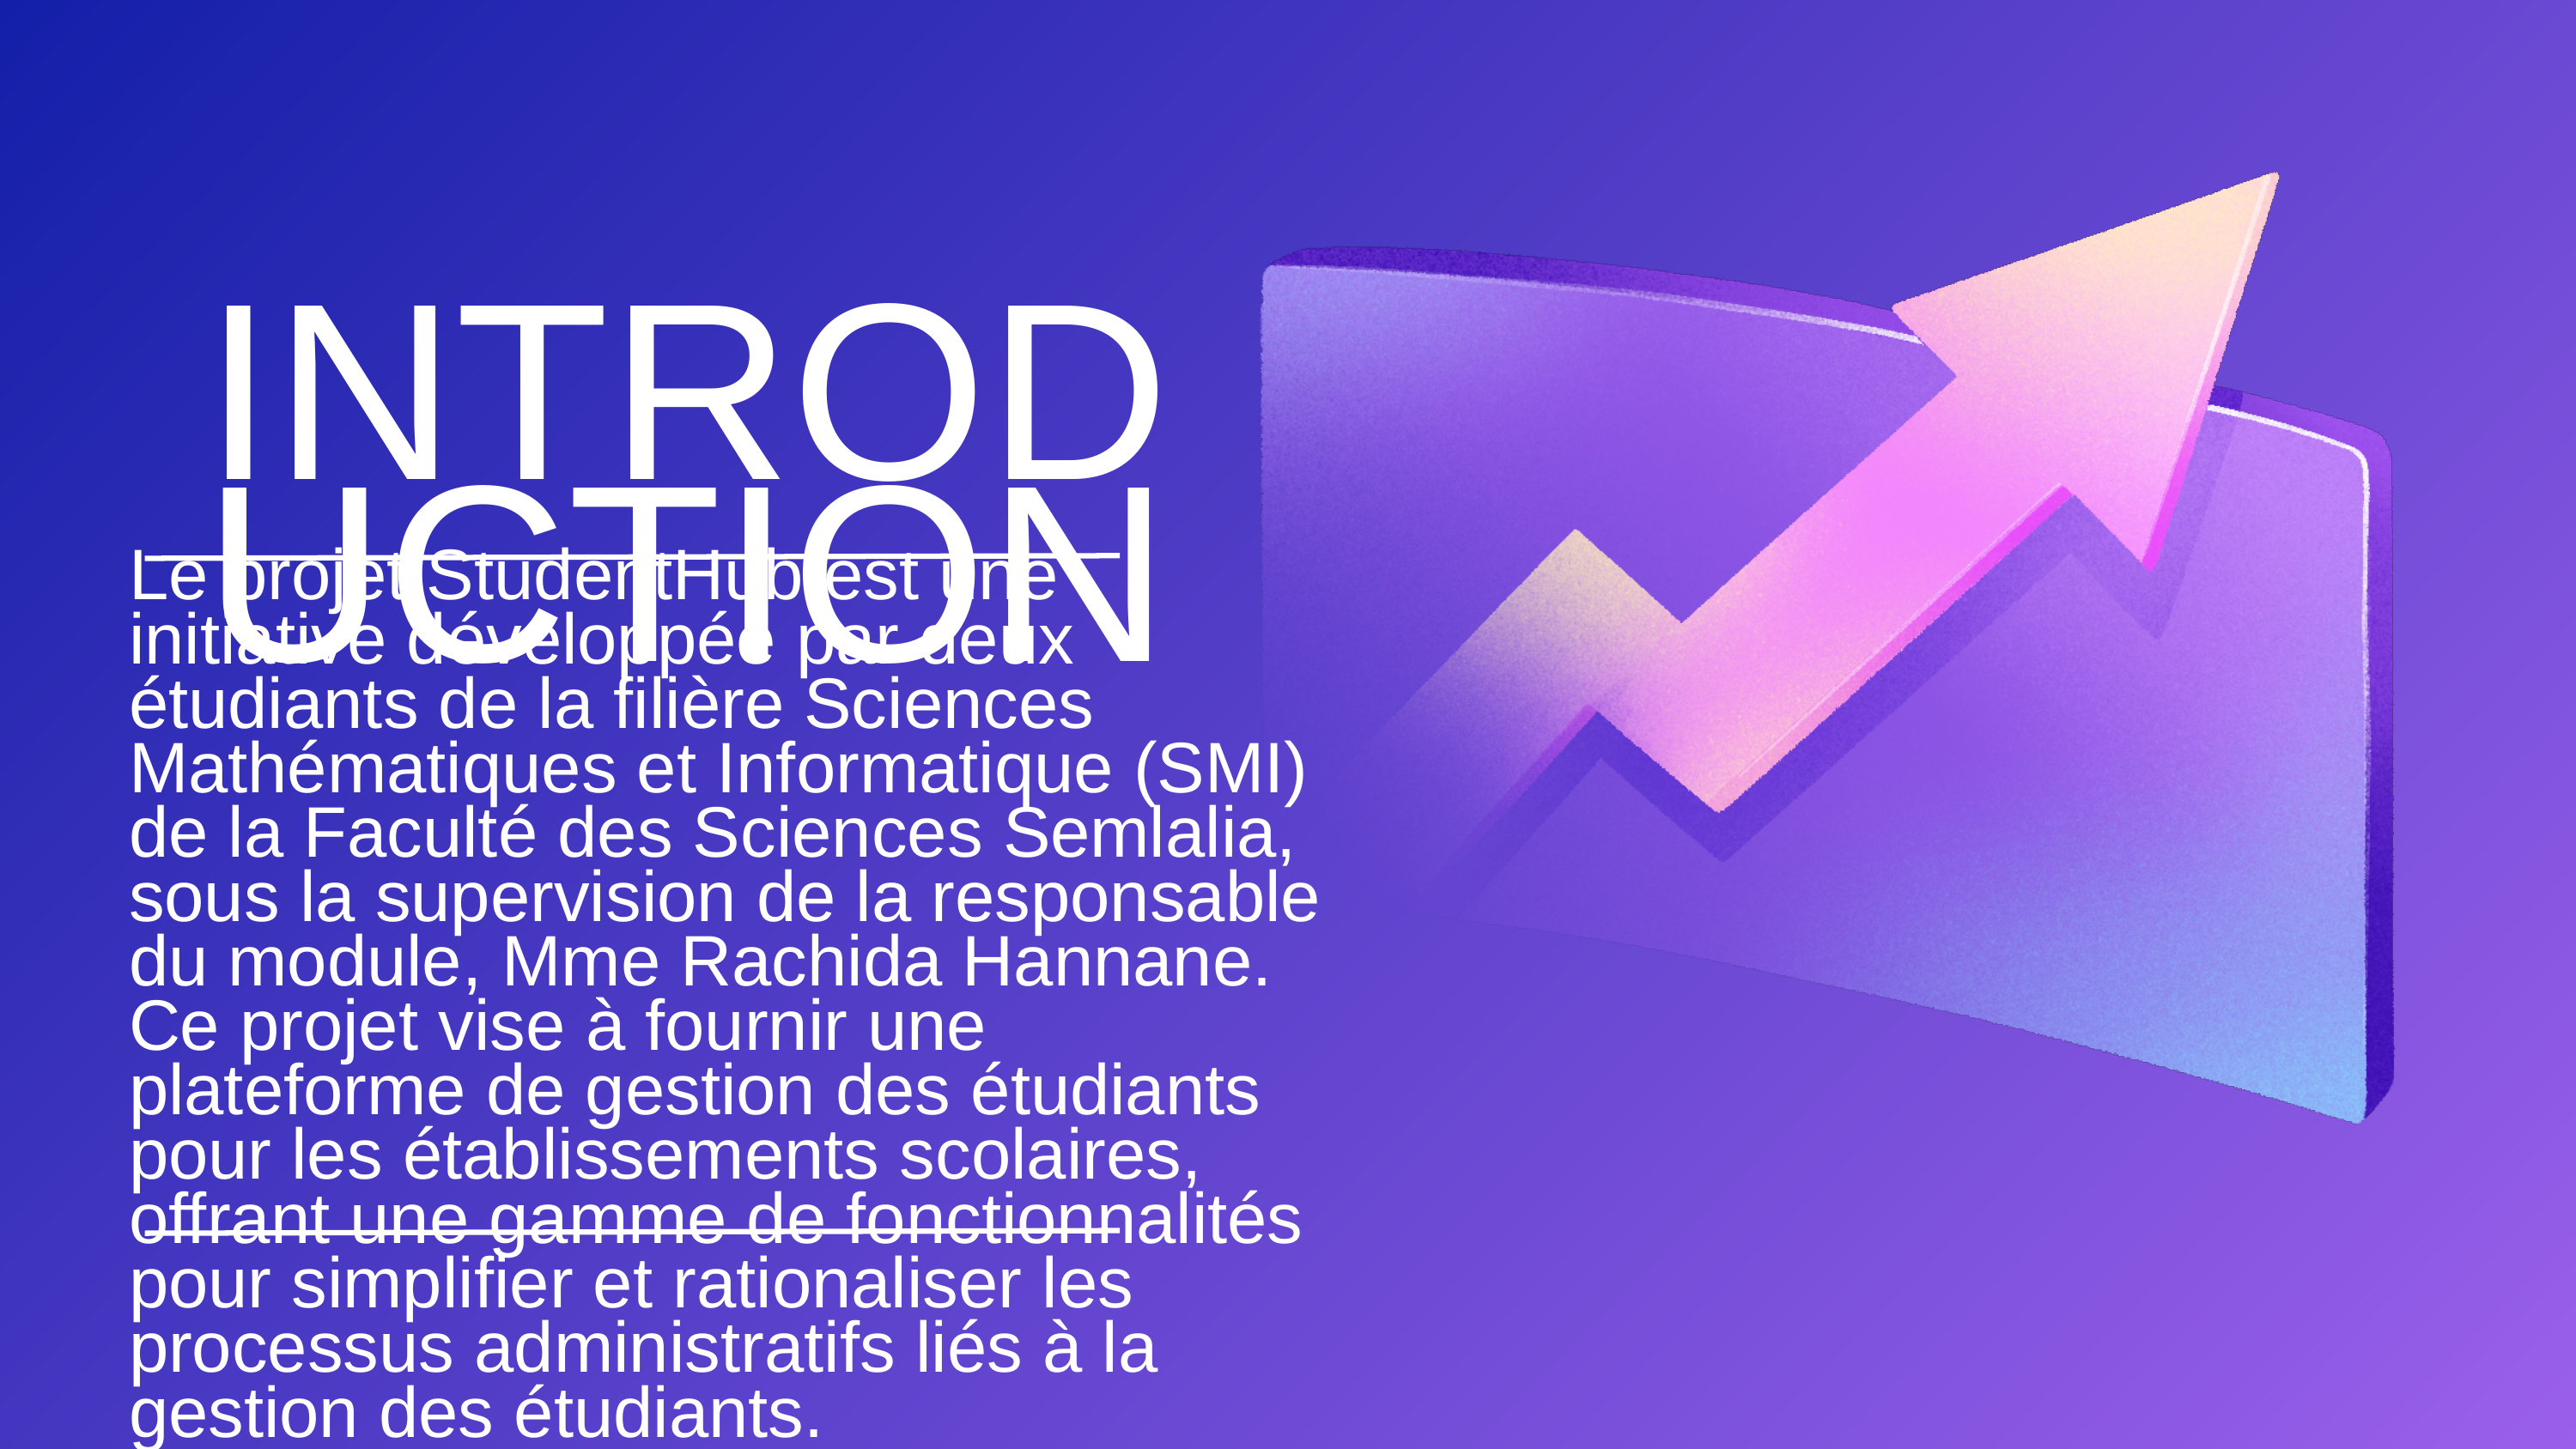

INTRODUCTION
Le projet StudentHub est une initiative développée par deux étudiants de la filière Sciences Mathématiques et Informatique (SMI) de la Faculté des Sciences Semlalia, sous la supervision de la responsable du module, Mme Rachida Hannane. Ce projet vise à fournir une plateforme de gestion des étudiants pour les établissements scolaires, offrant une gamme de fonctionnalités pour simplifier et rationaliser les processus administratifs liés à la gestion des étudiants.